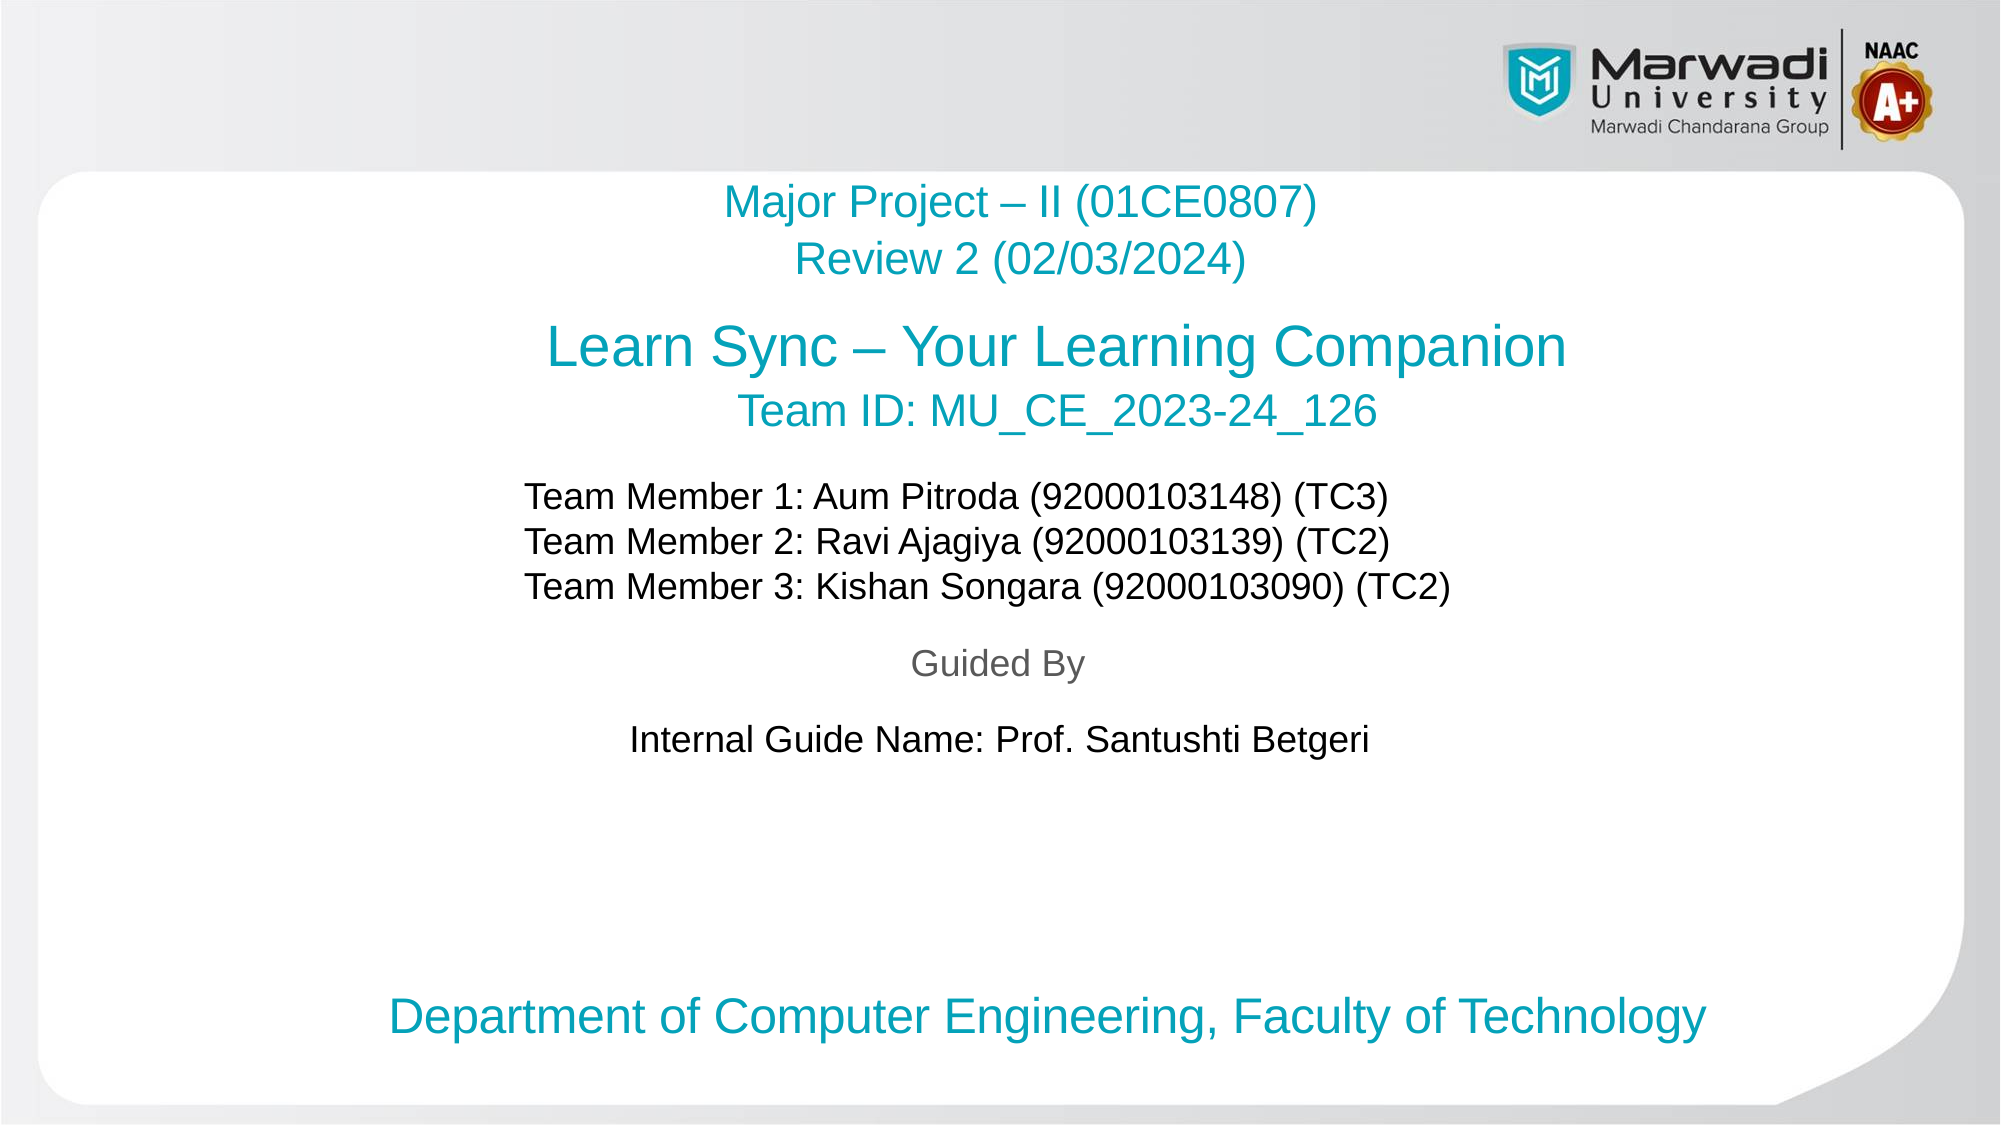

Major Project – II (01CE0807)
Review 2 (02/03/2024)
Learn Sync – Your Learning Companion
Team ID: MU_CE_2023-24_126
Team Member 1: Aum Pitroda (92000103148) (TC3)
Team Member 2: Ravi Ajagiya (92000103139) (TC2)
Team Member 3: Kishan Songara (92000103090) (TC2)

Guided By
Internal Guide Name: Prof. Santushti Betgeri
Department of Computer Engineering, Faculty of Technology